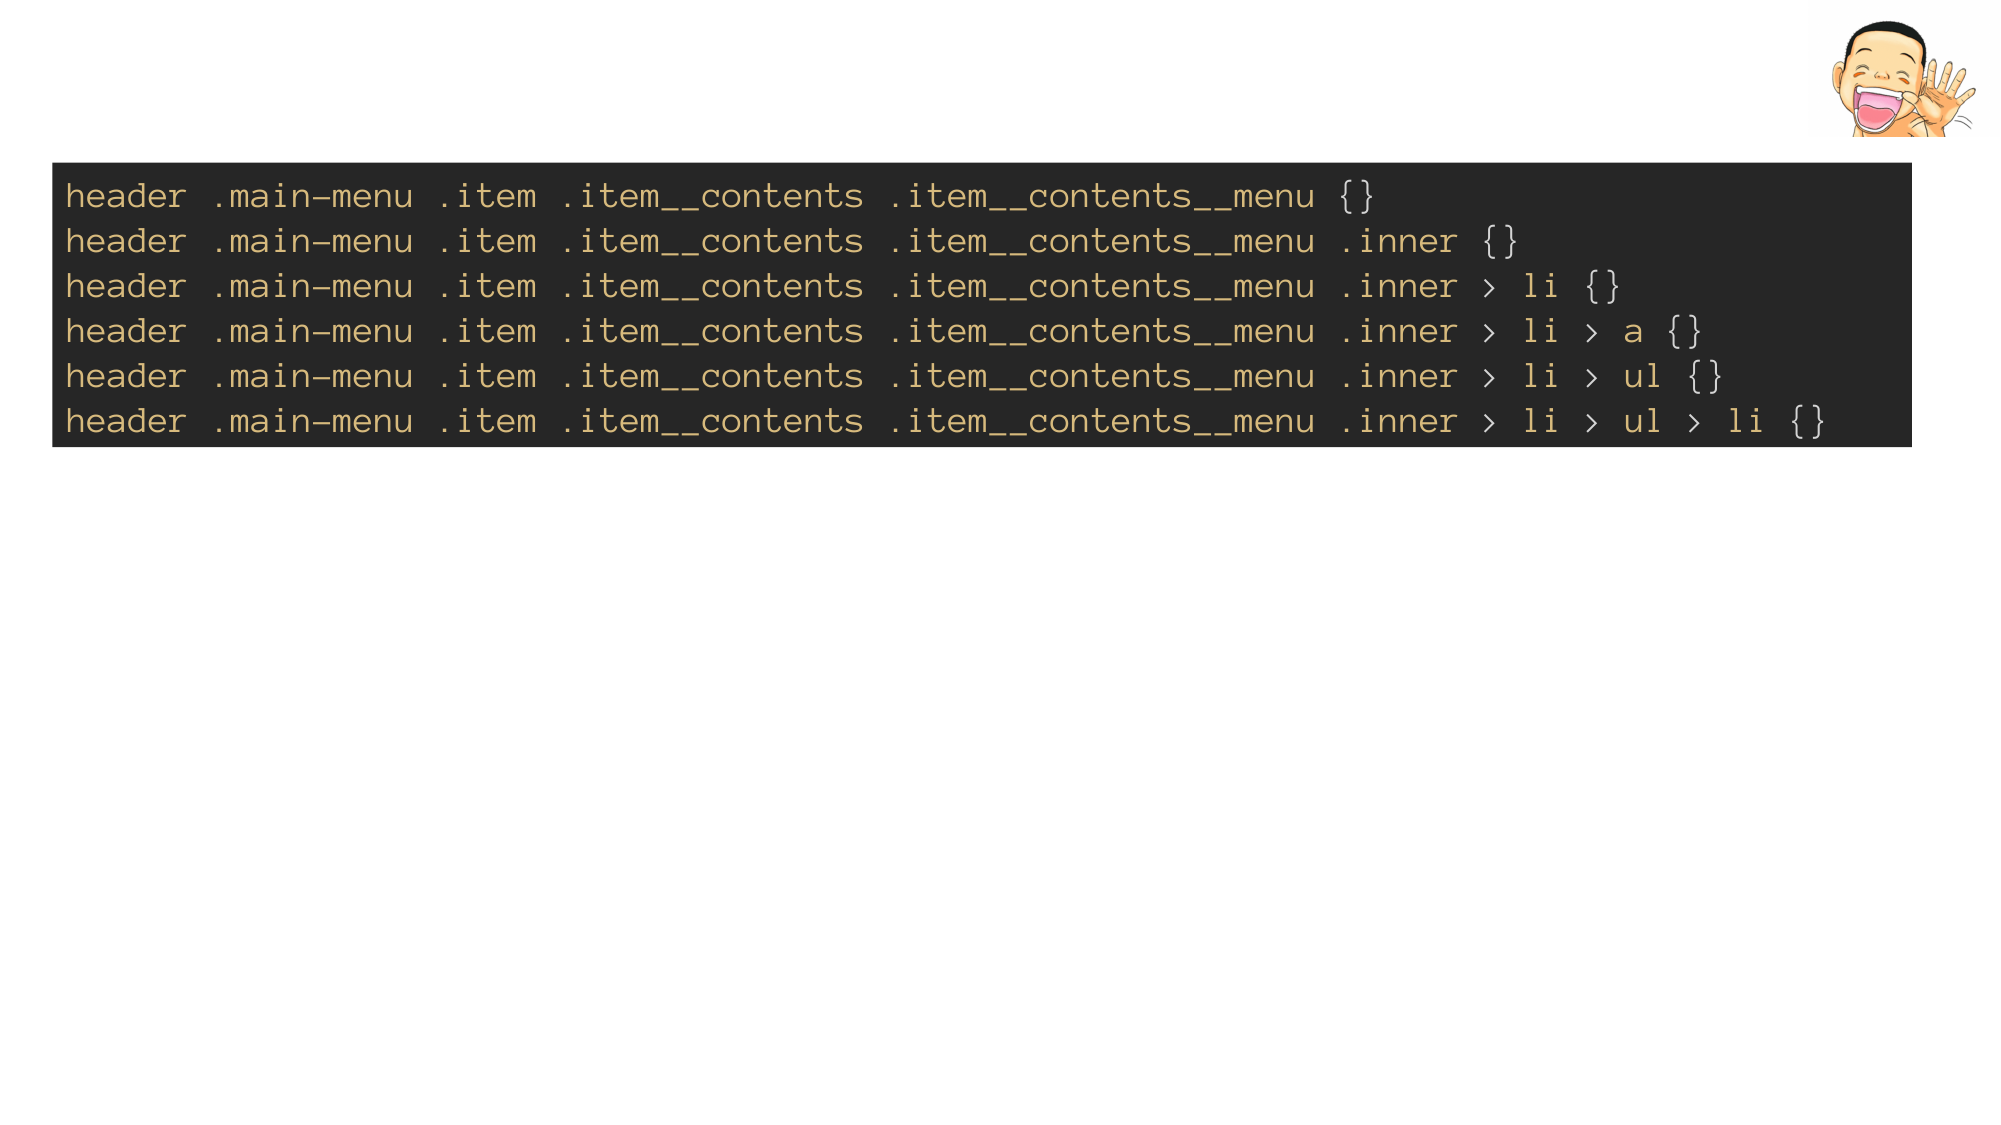

header .main-menu .item .item__contents .item__contents__menu {}
header .main-menu .item .item__contents .item__contents__menu .inner {}
header .main-menu .item .item__contents .item__contents__menu .inner > li {}
header .main-menu .item .item__contents .item__contents__menu .inner > li > a {}
header .main-menu .item .item__contents .item__contents__menu .inner > li > ul {}
header .main-menu .item .item__contents .item__contents__menu .inner > li > ul > li {}